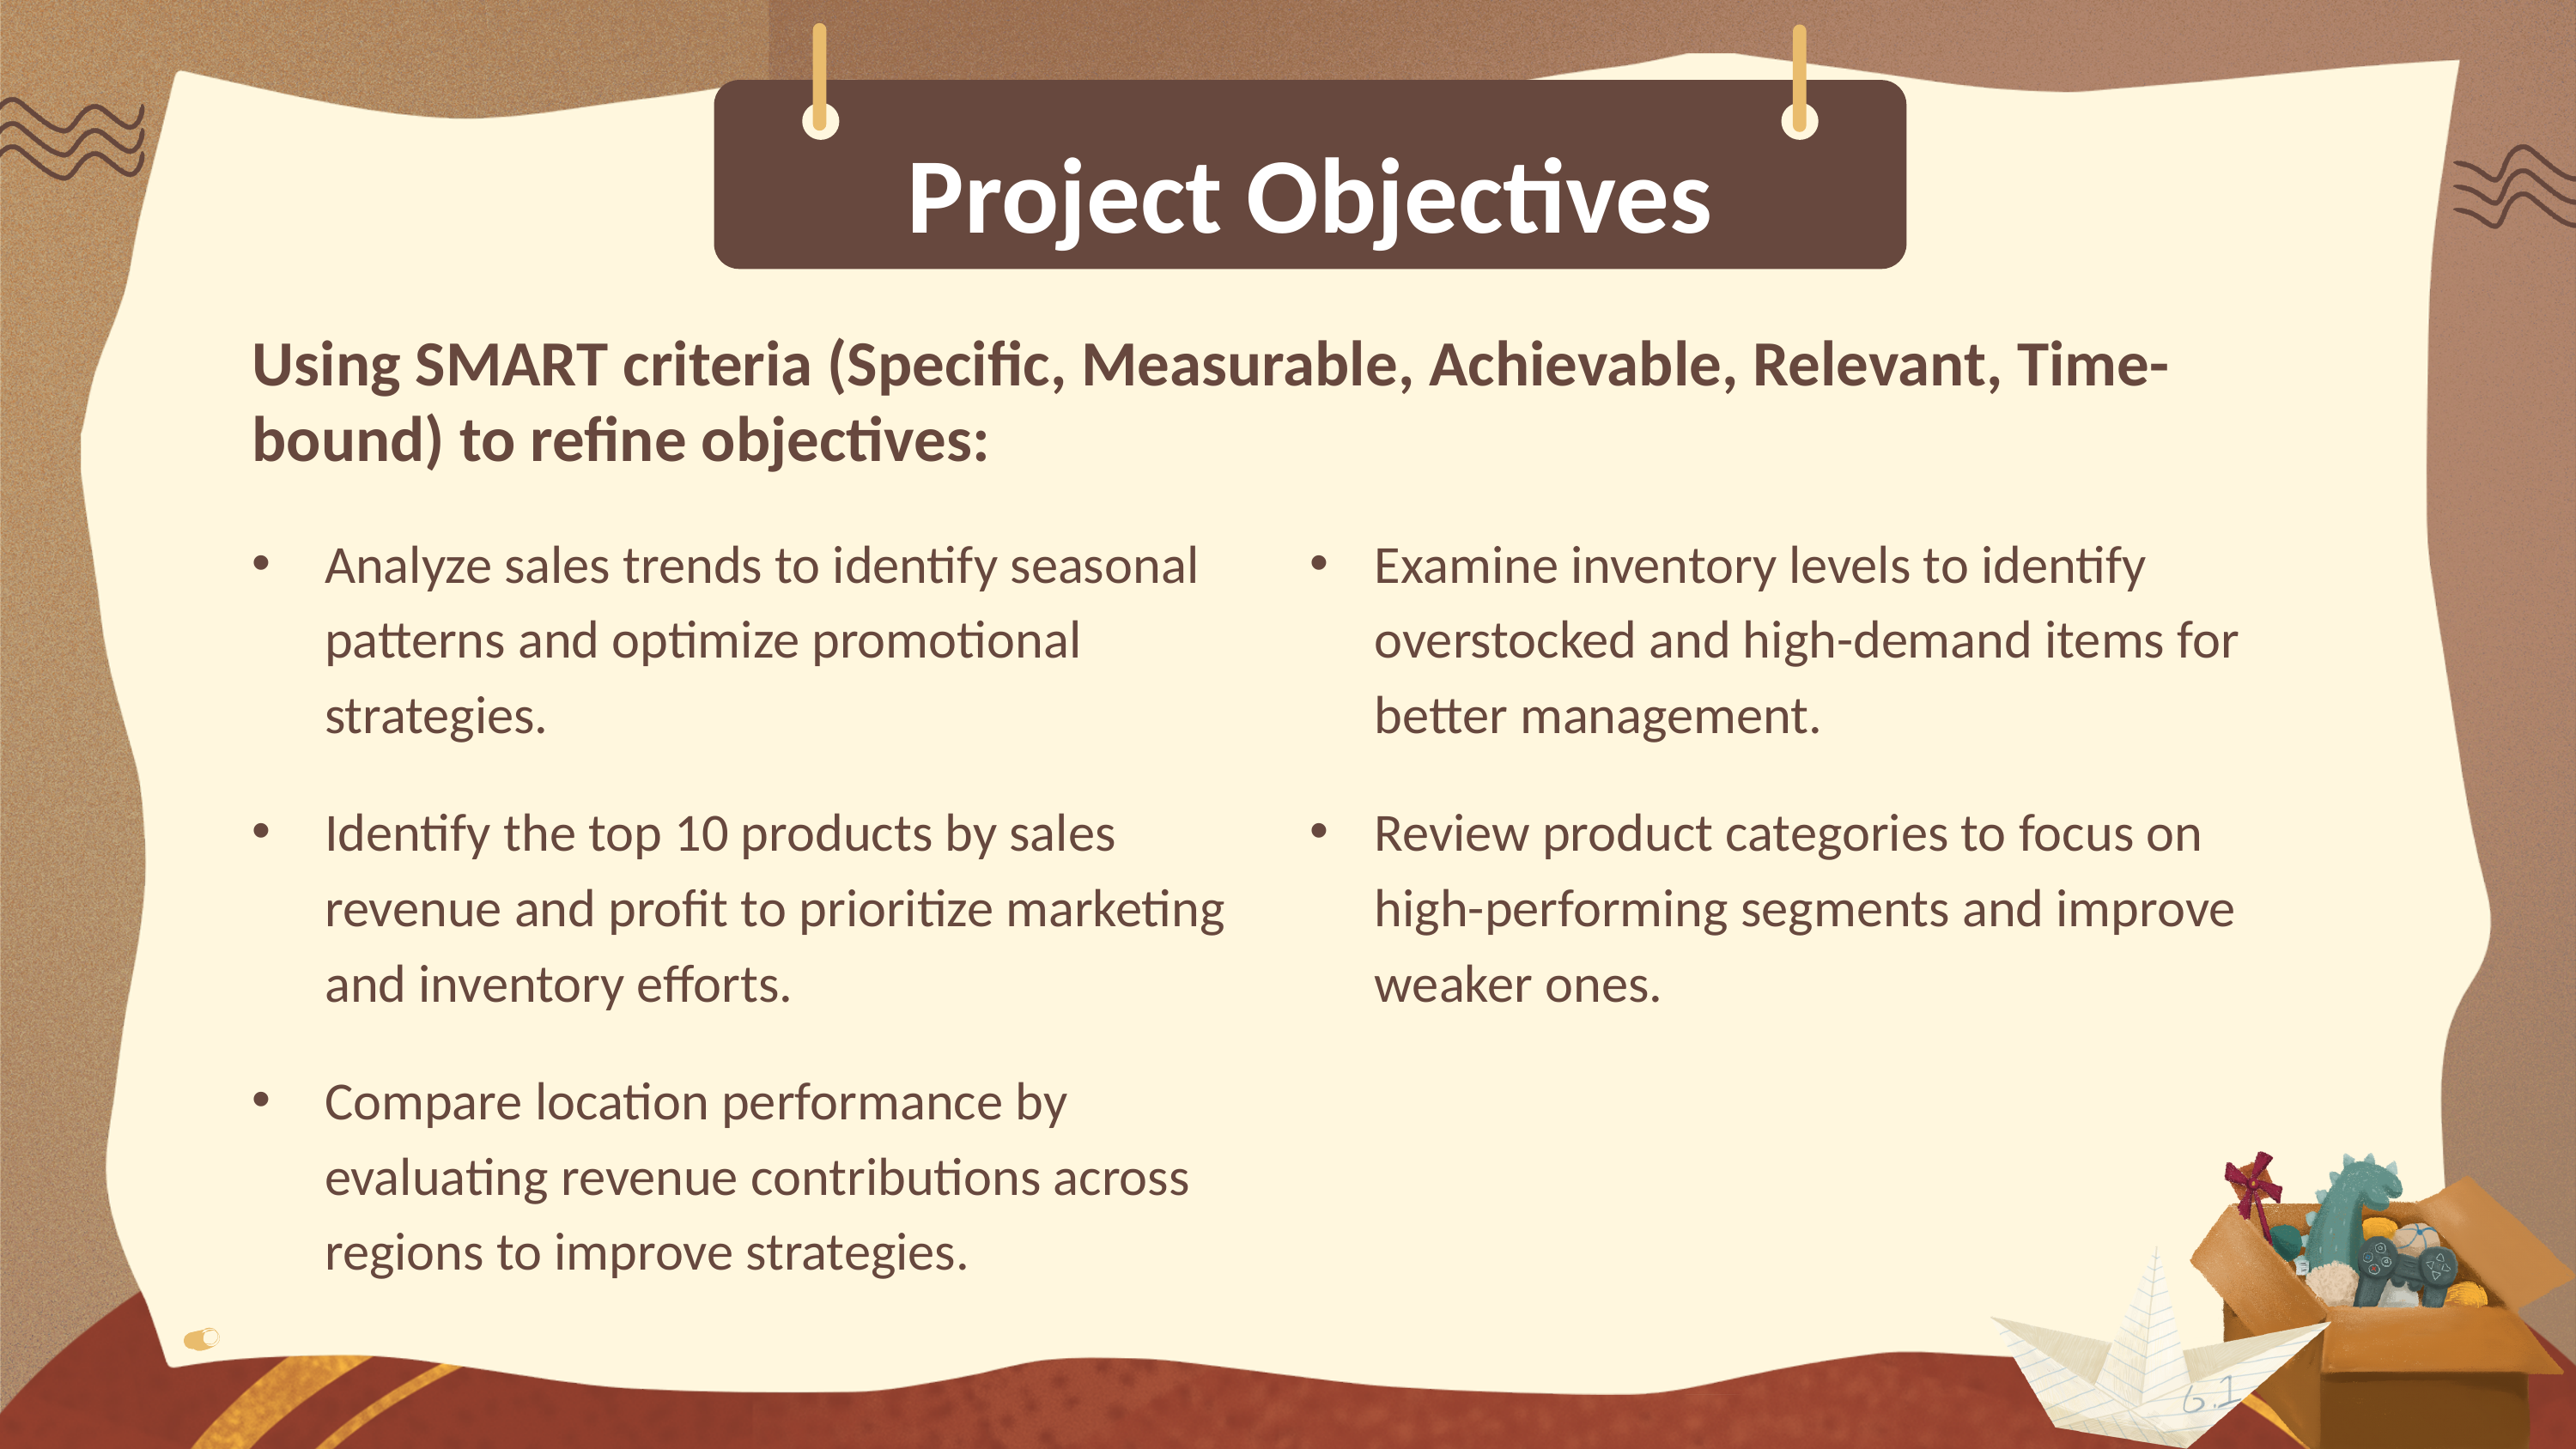

Project Objectives

Using SMART criteria (Specific, Measurable, Achievable, Relevant, Time-bound) to refine objectives:

Analyze sales trends to identify seasonal patterns and optimize promotional strategies.
Identify the top 10 products by sales revenue and profit to prioritize marketing and inventory efforts.
Compare location performance by evaluating revenue contributions across regions to improve strategies.
Examine inventory levels to identify overstocked and high-demand items for better management.
Review product categories to focus on high-performing segments and improve weaker ones.